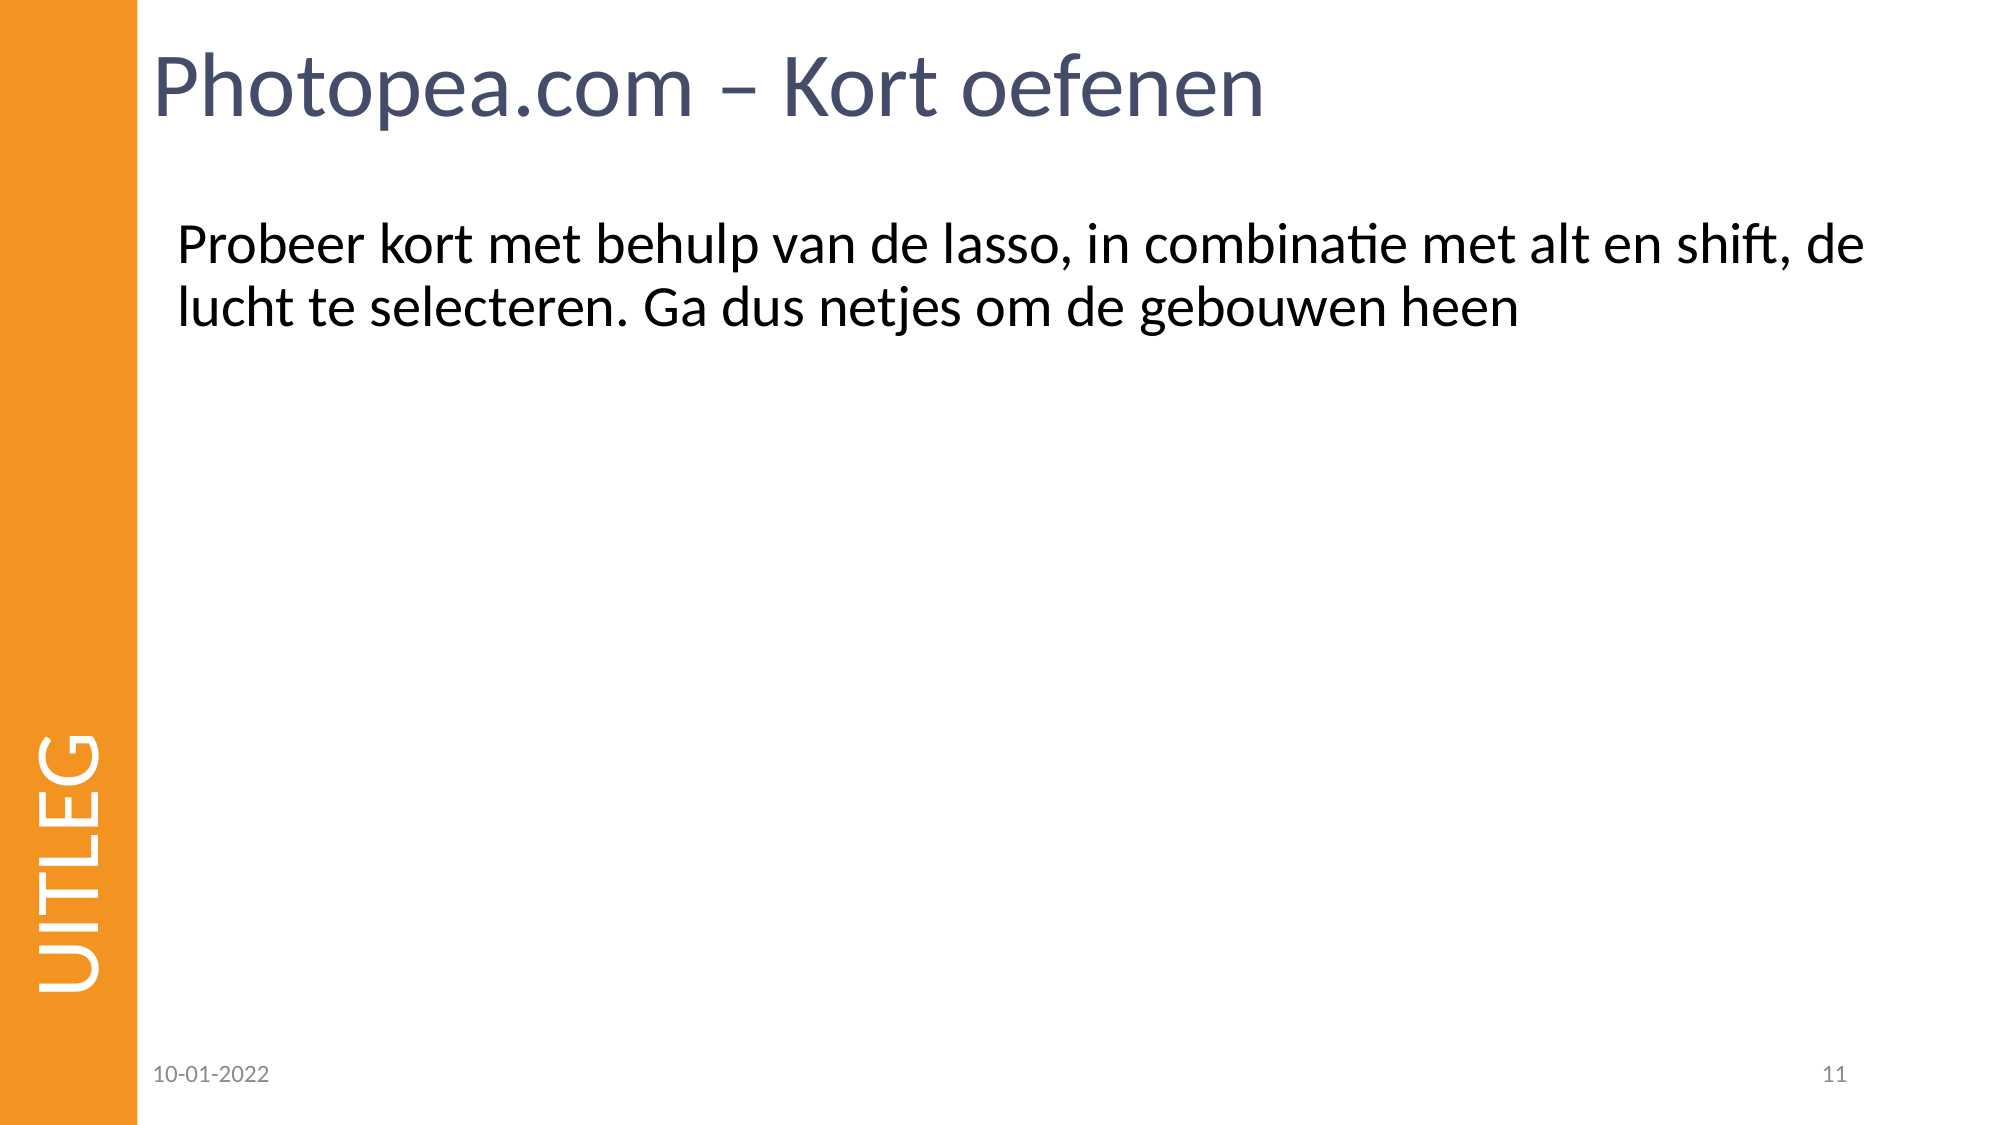

# Photopea.com – Kort oefenen
Probeer kort met behulp van de lasso, in combinatie met alt en shift, de lucht te selecteren. Ga dus netjes om de gebouwen heen
UITLEG
10-01-2022

11